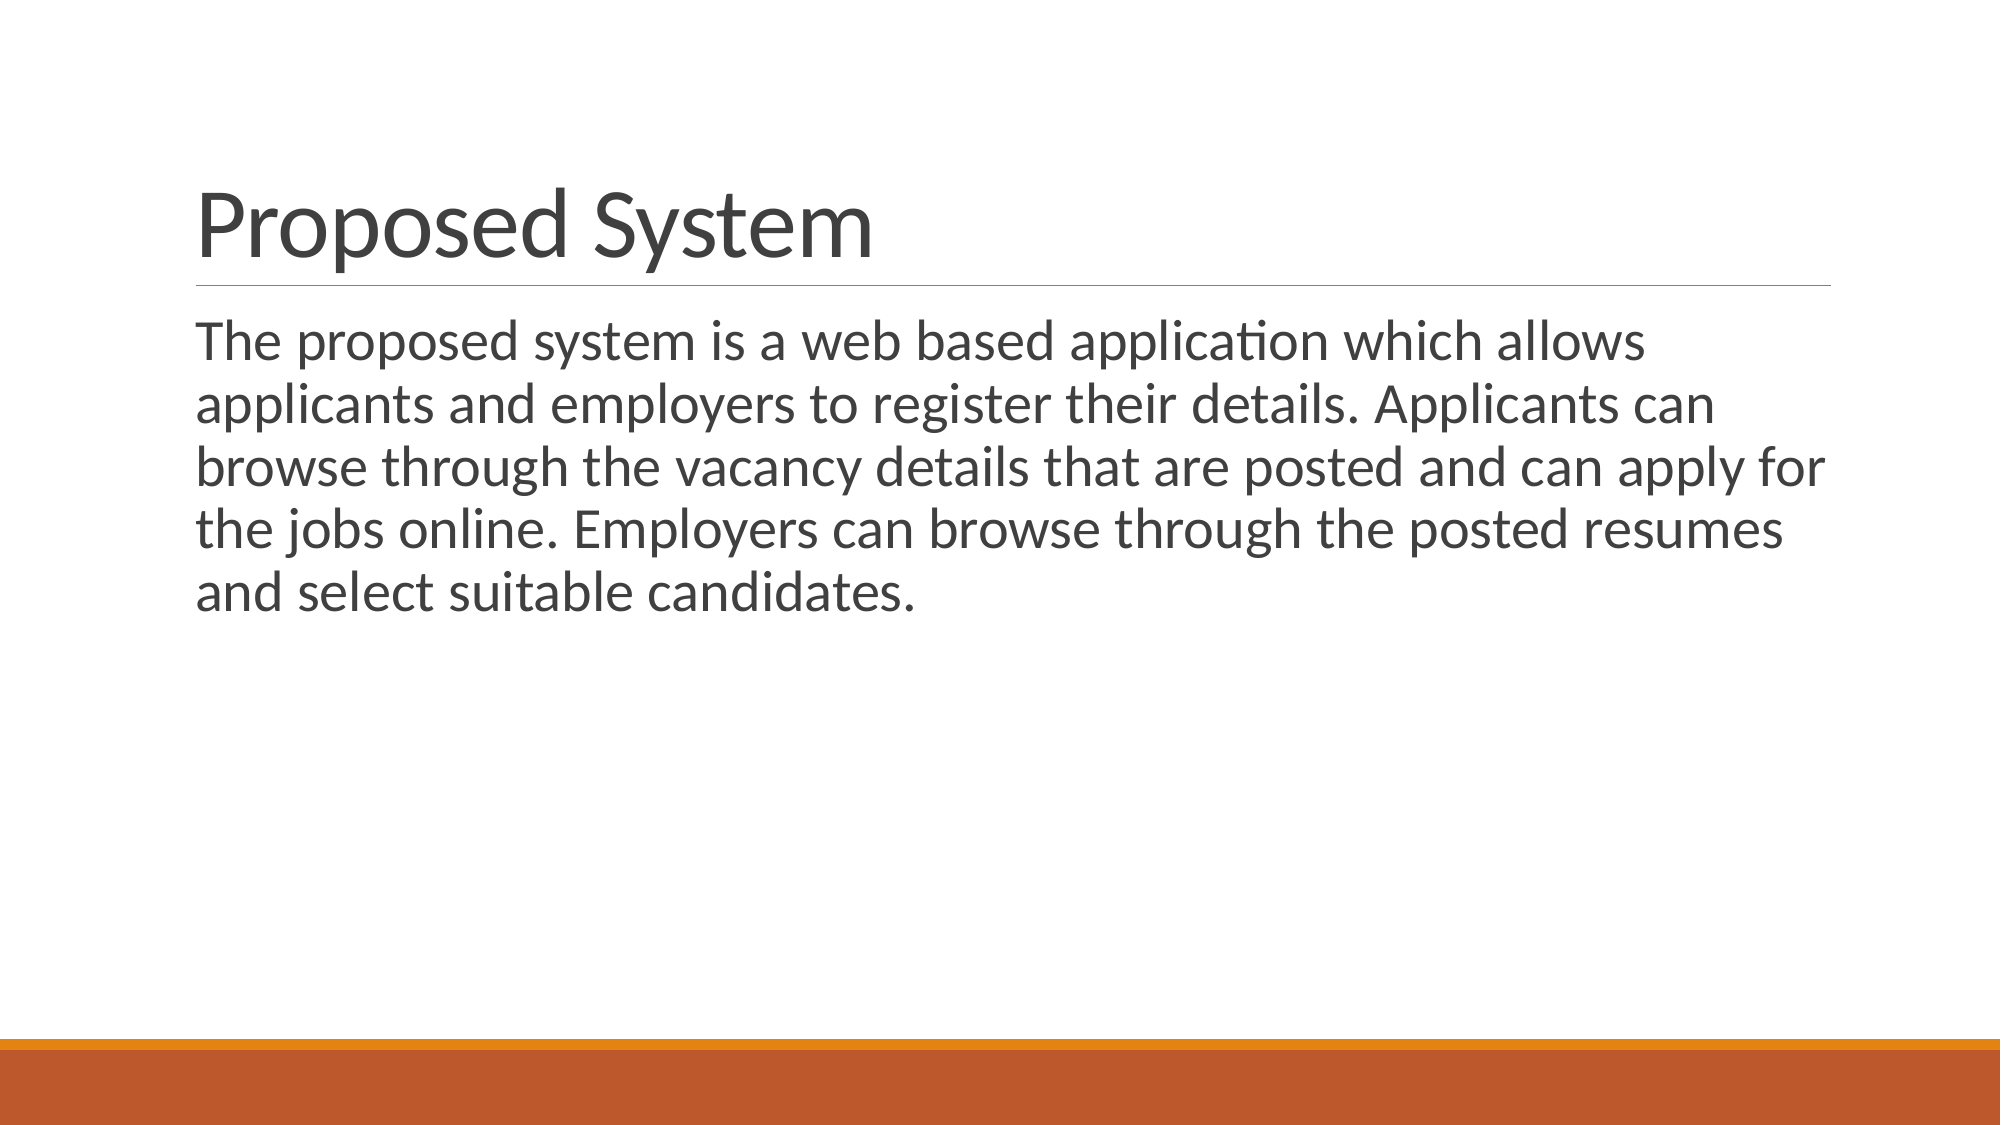

# Proposed System
The proposed system is a web based application which allows applicants and employers to register their details. Applicants can browse through the vacancy details that are posted and can apply for the jobs online. Employers can browse through the posted resumes and select suitable candidates.